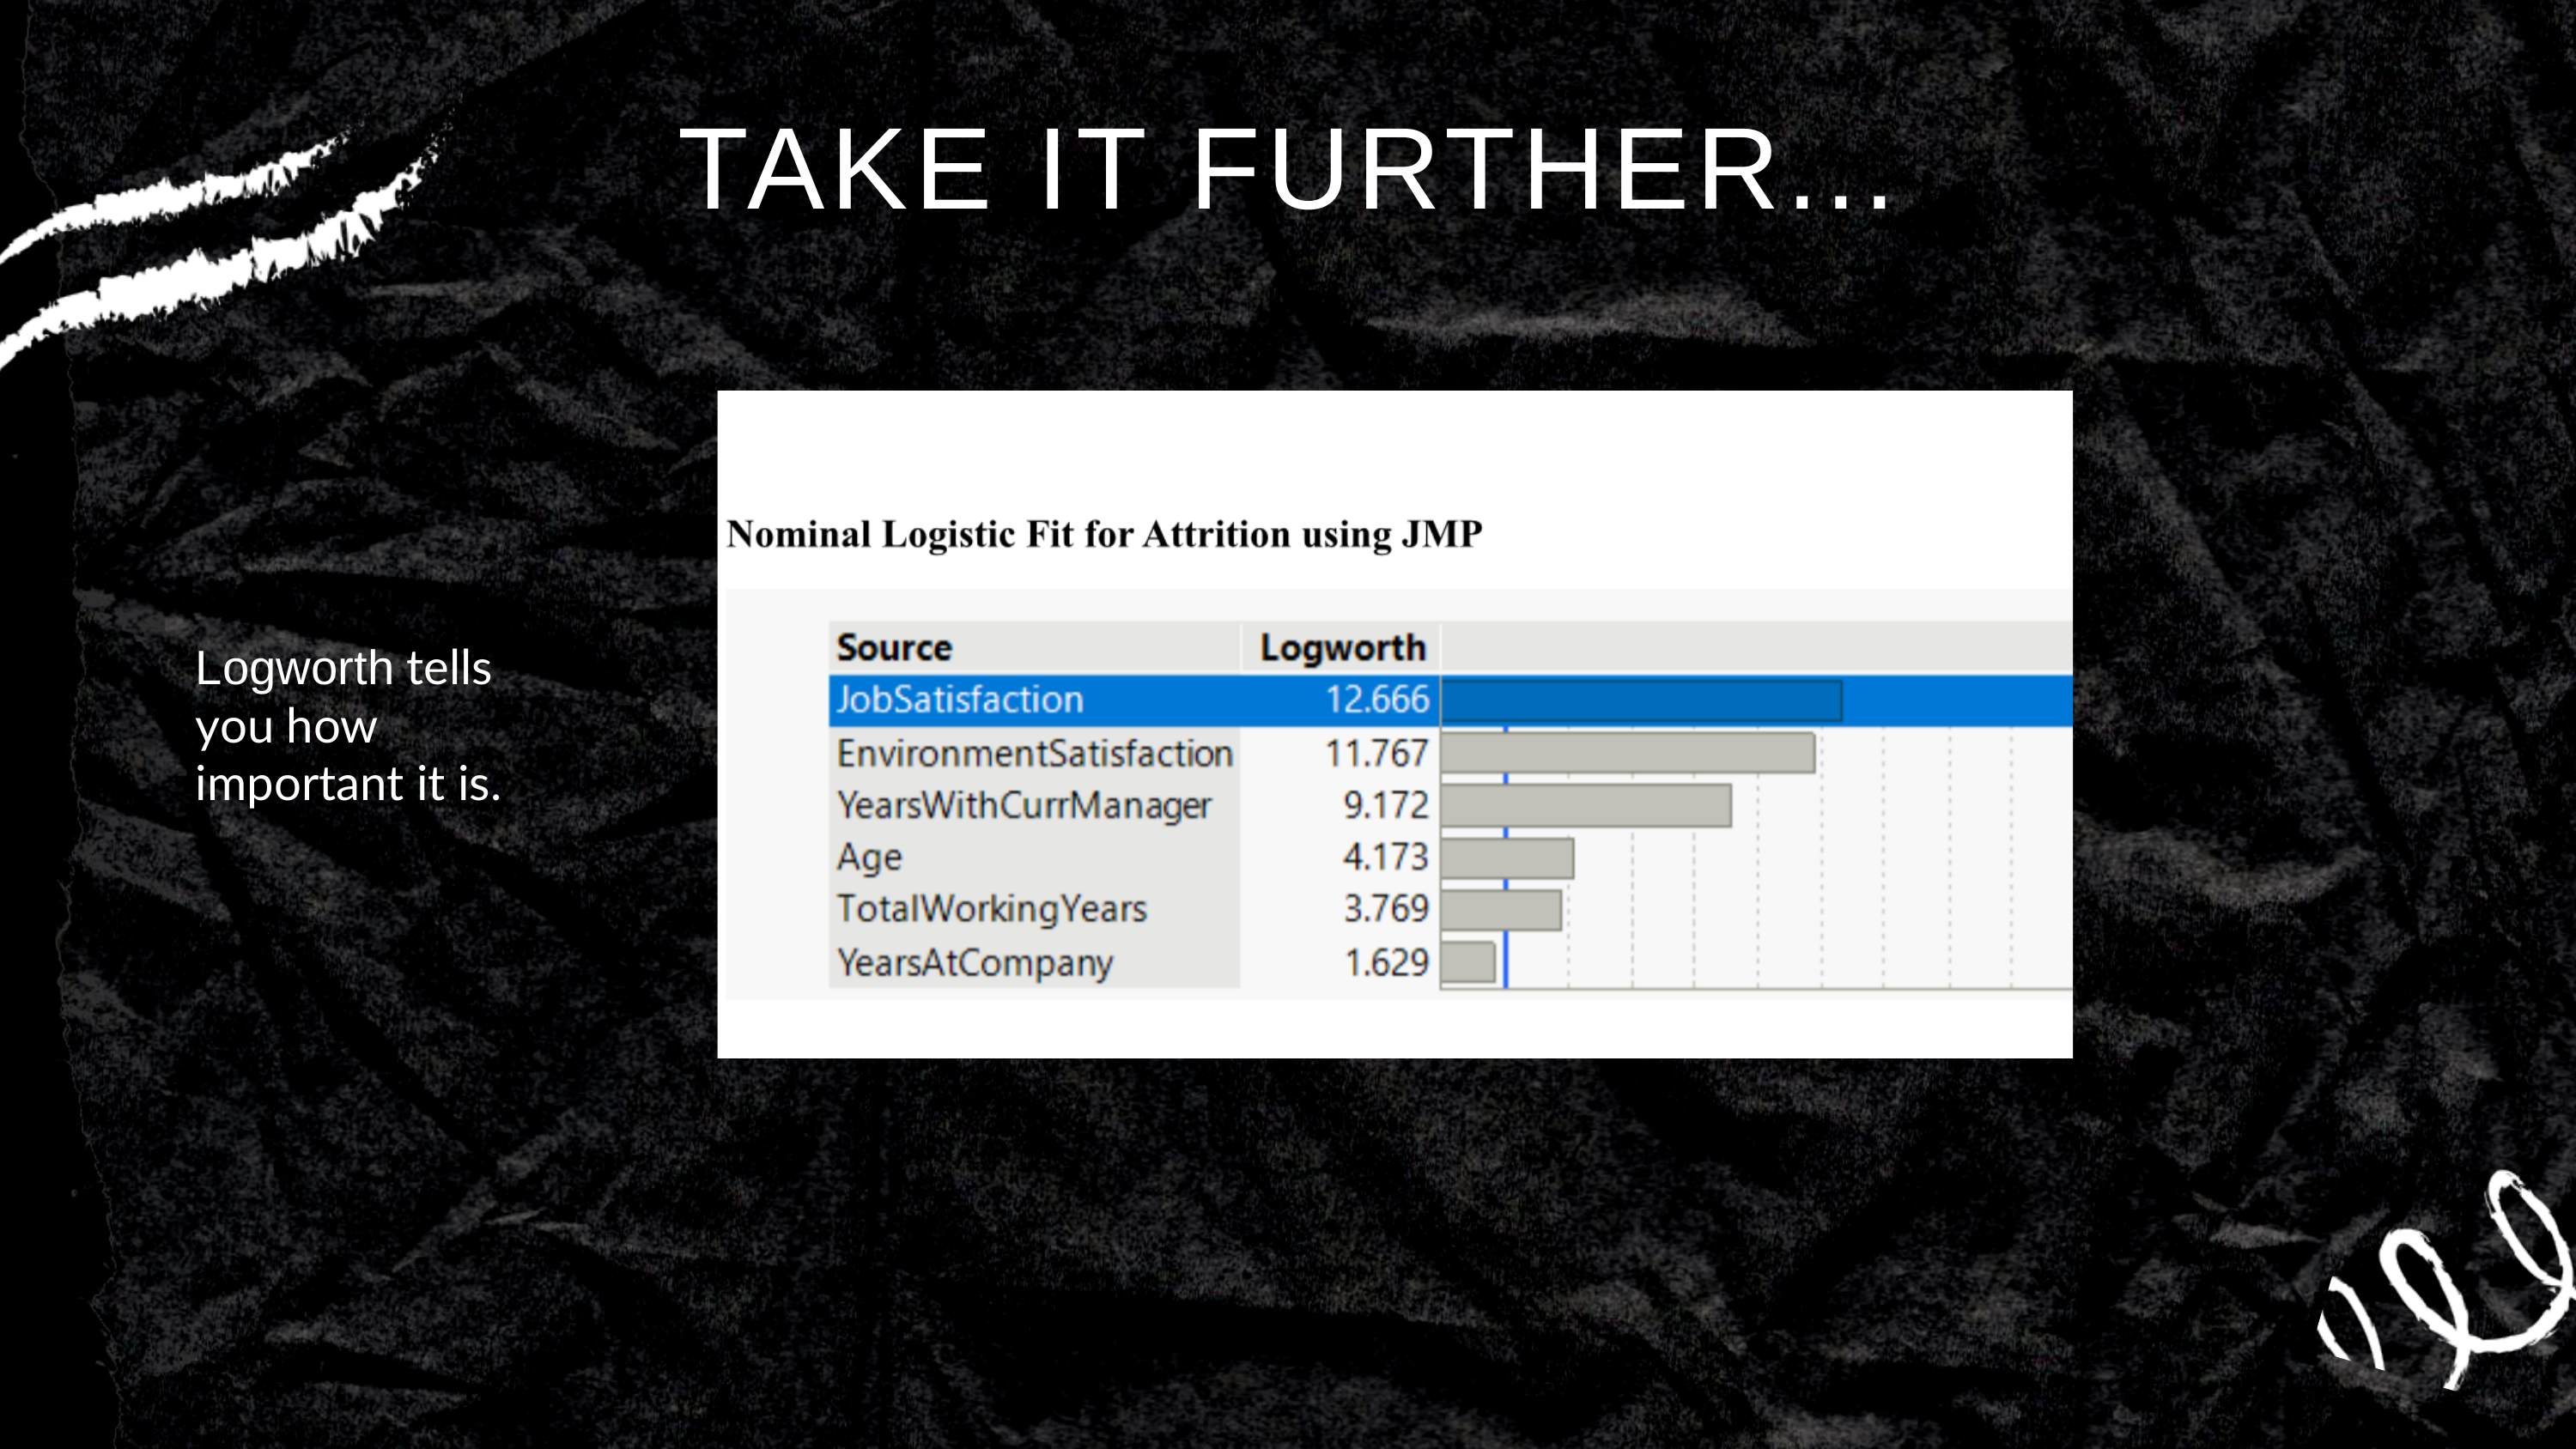

TAKE IT FURTHER...

Logworth tells you how important it is.